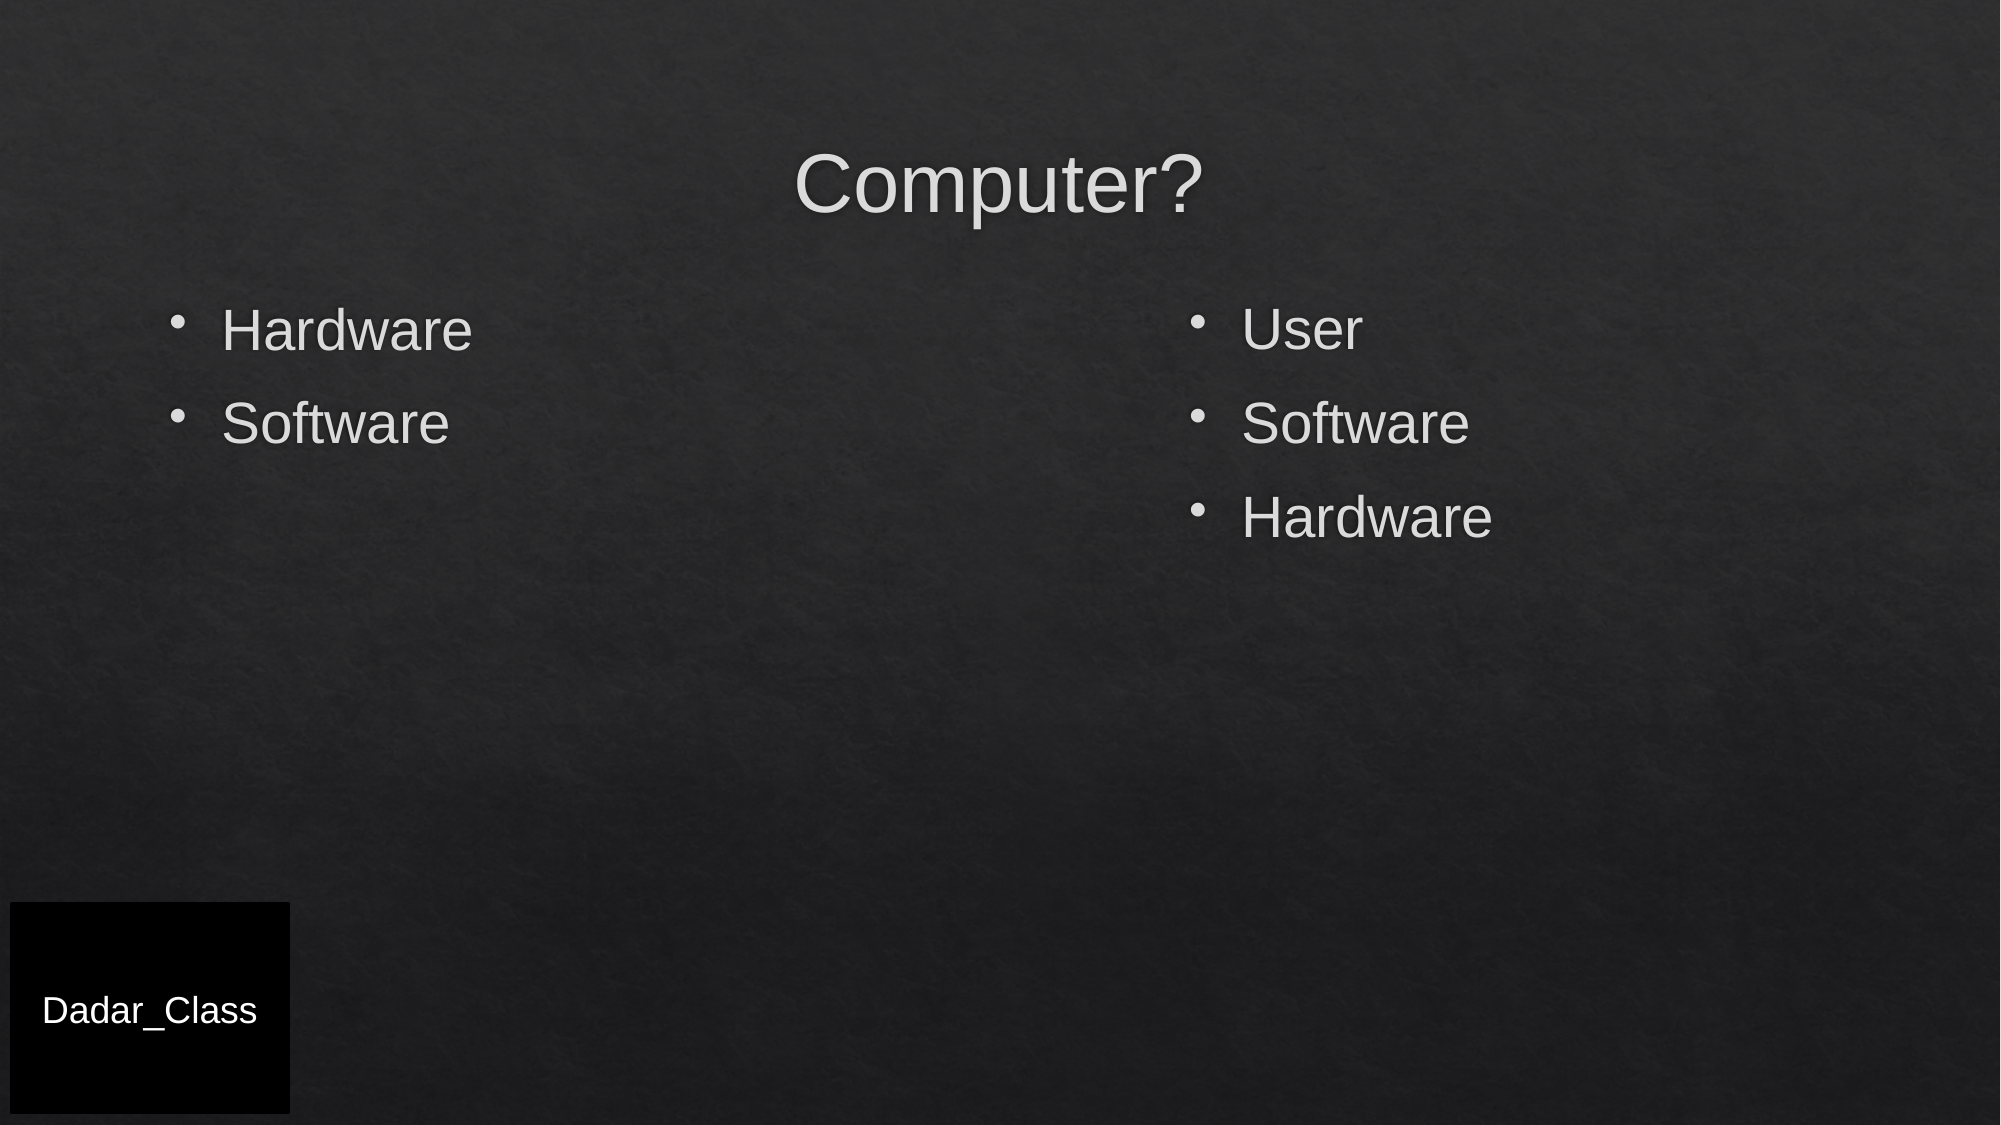

# Computer?
User
Software
Hardware
Hardware
Software
Dadar_Class